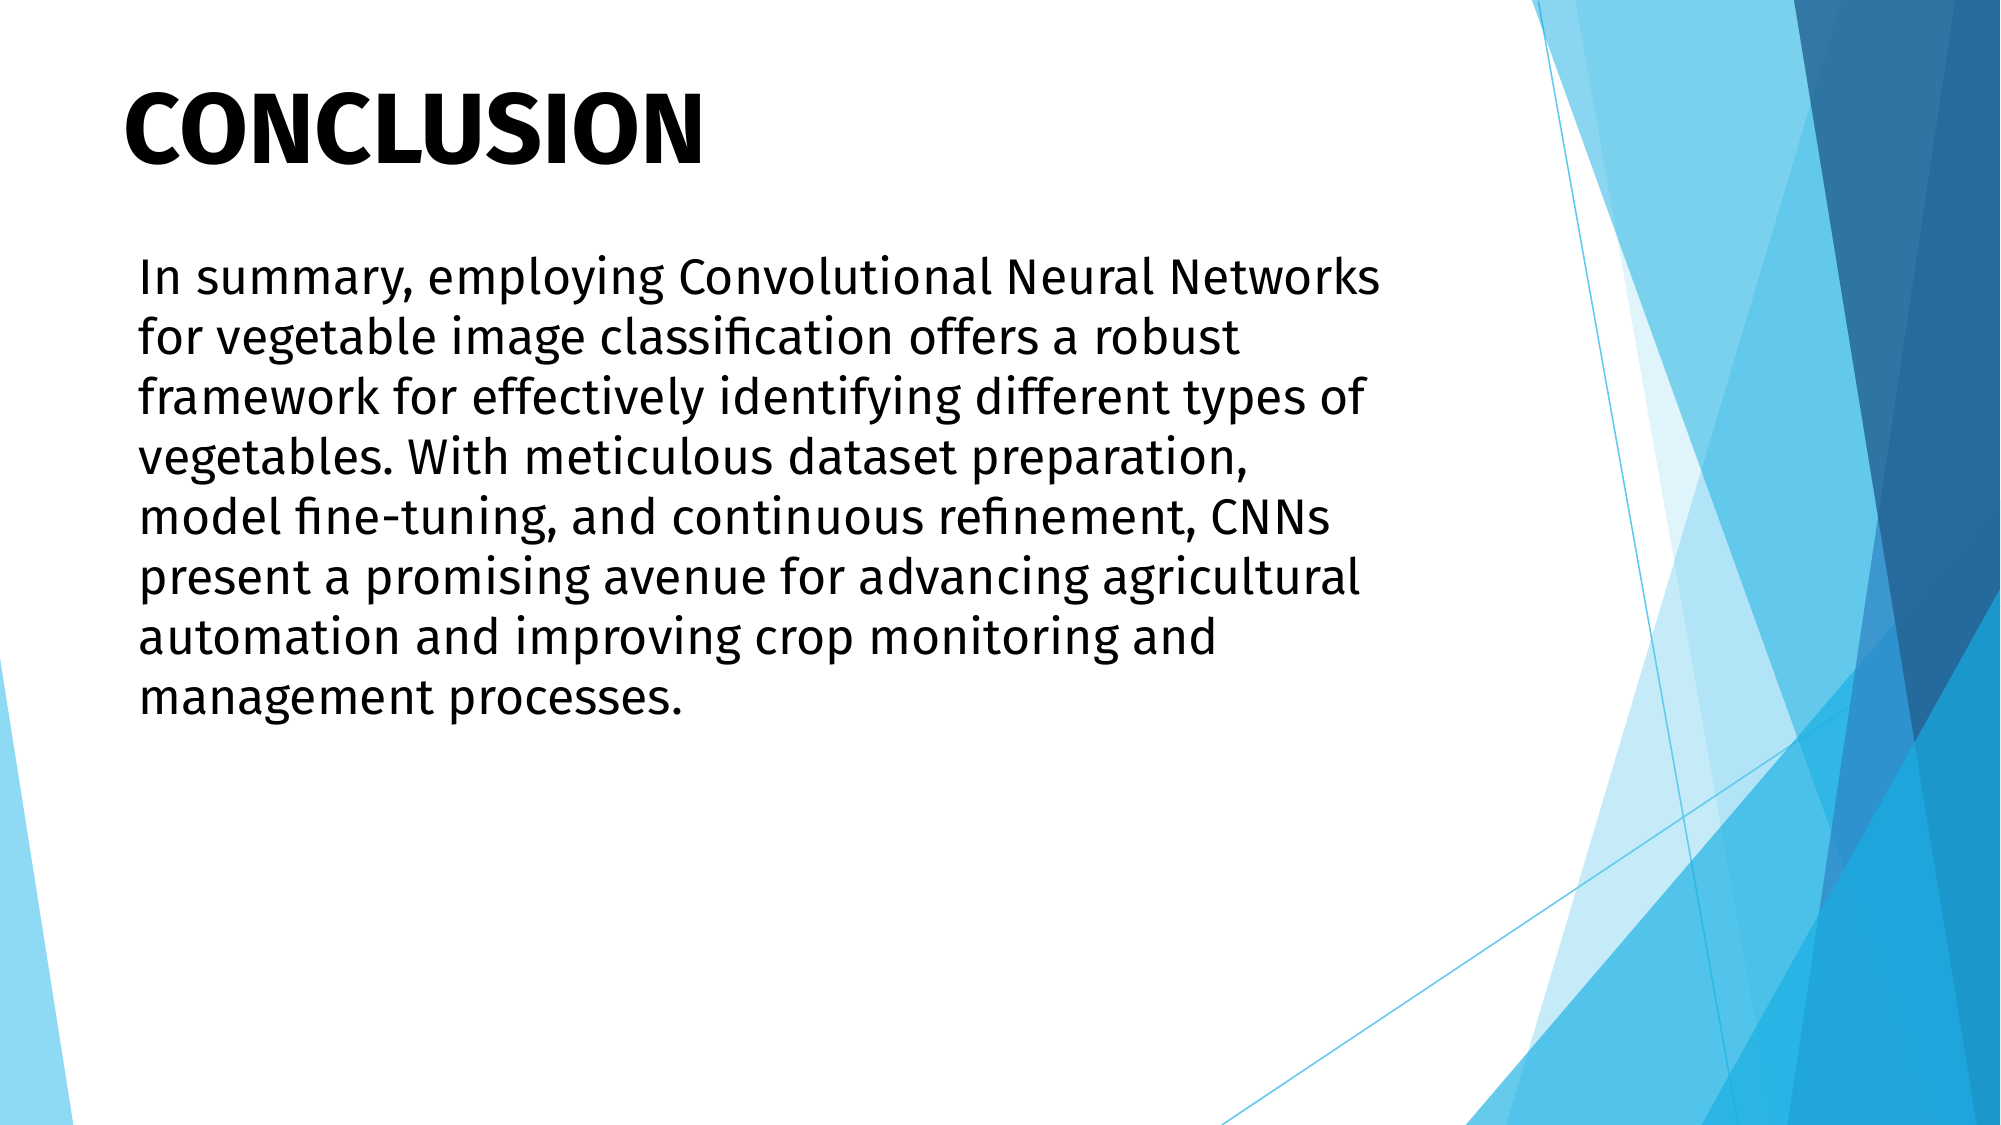

# CONCLUSION
In summary, employing Convolutional Neural Networks for vegetable image classification offers a robust framework for effectively identifying different types of vegetables. With meticulous dataset preparation, model fine-tuning, and continuous refinement, CNNs present a promising avenue for advancing agricultural automation and improving crop monitoring and management processes.